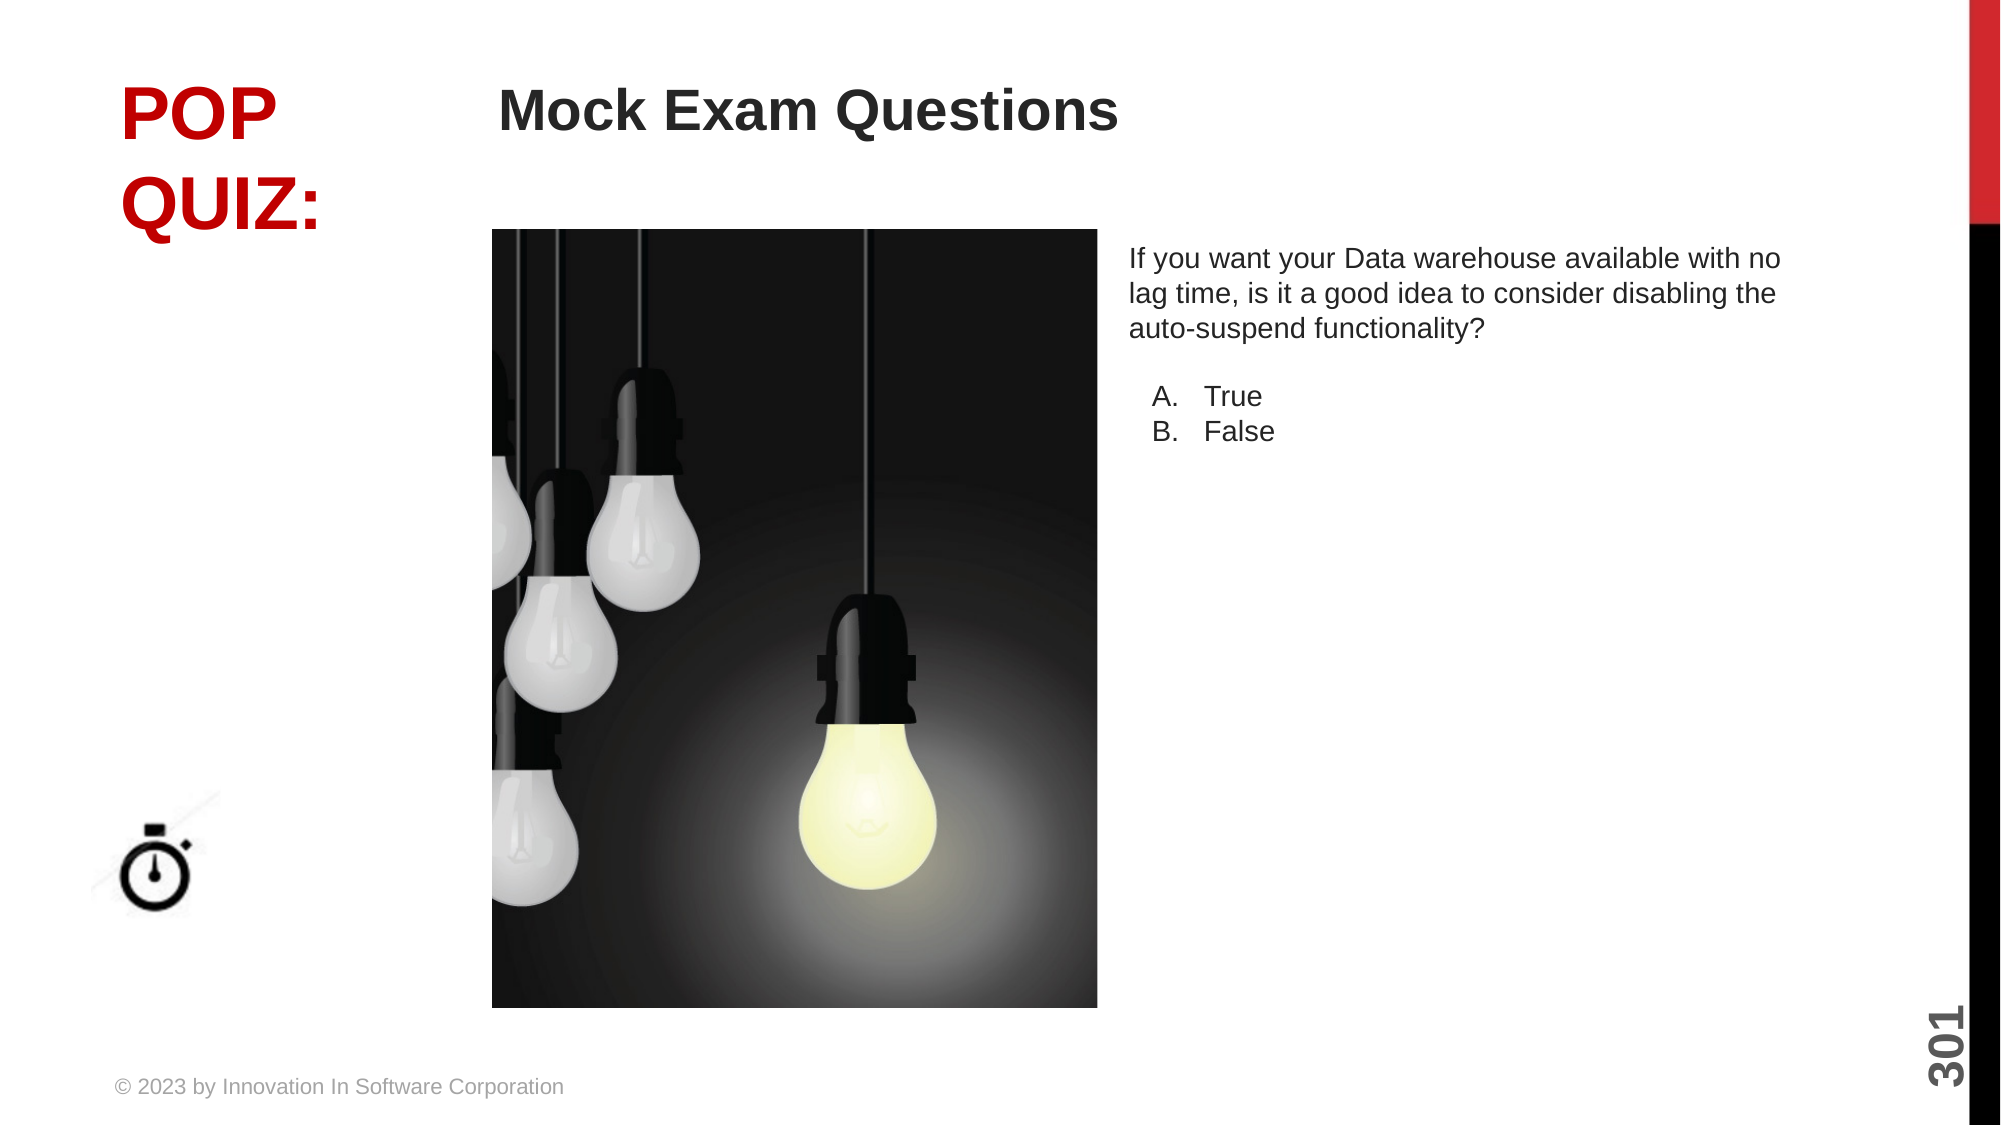

# Mock Exam Questions
If you want your Data warehouse available with no lag time, is it a good idea to consider disabling the auto-suspend functionality?
True
False

5 MINUTES
301
© 2023 by Innovation In Software Corporation